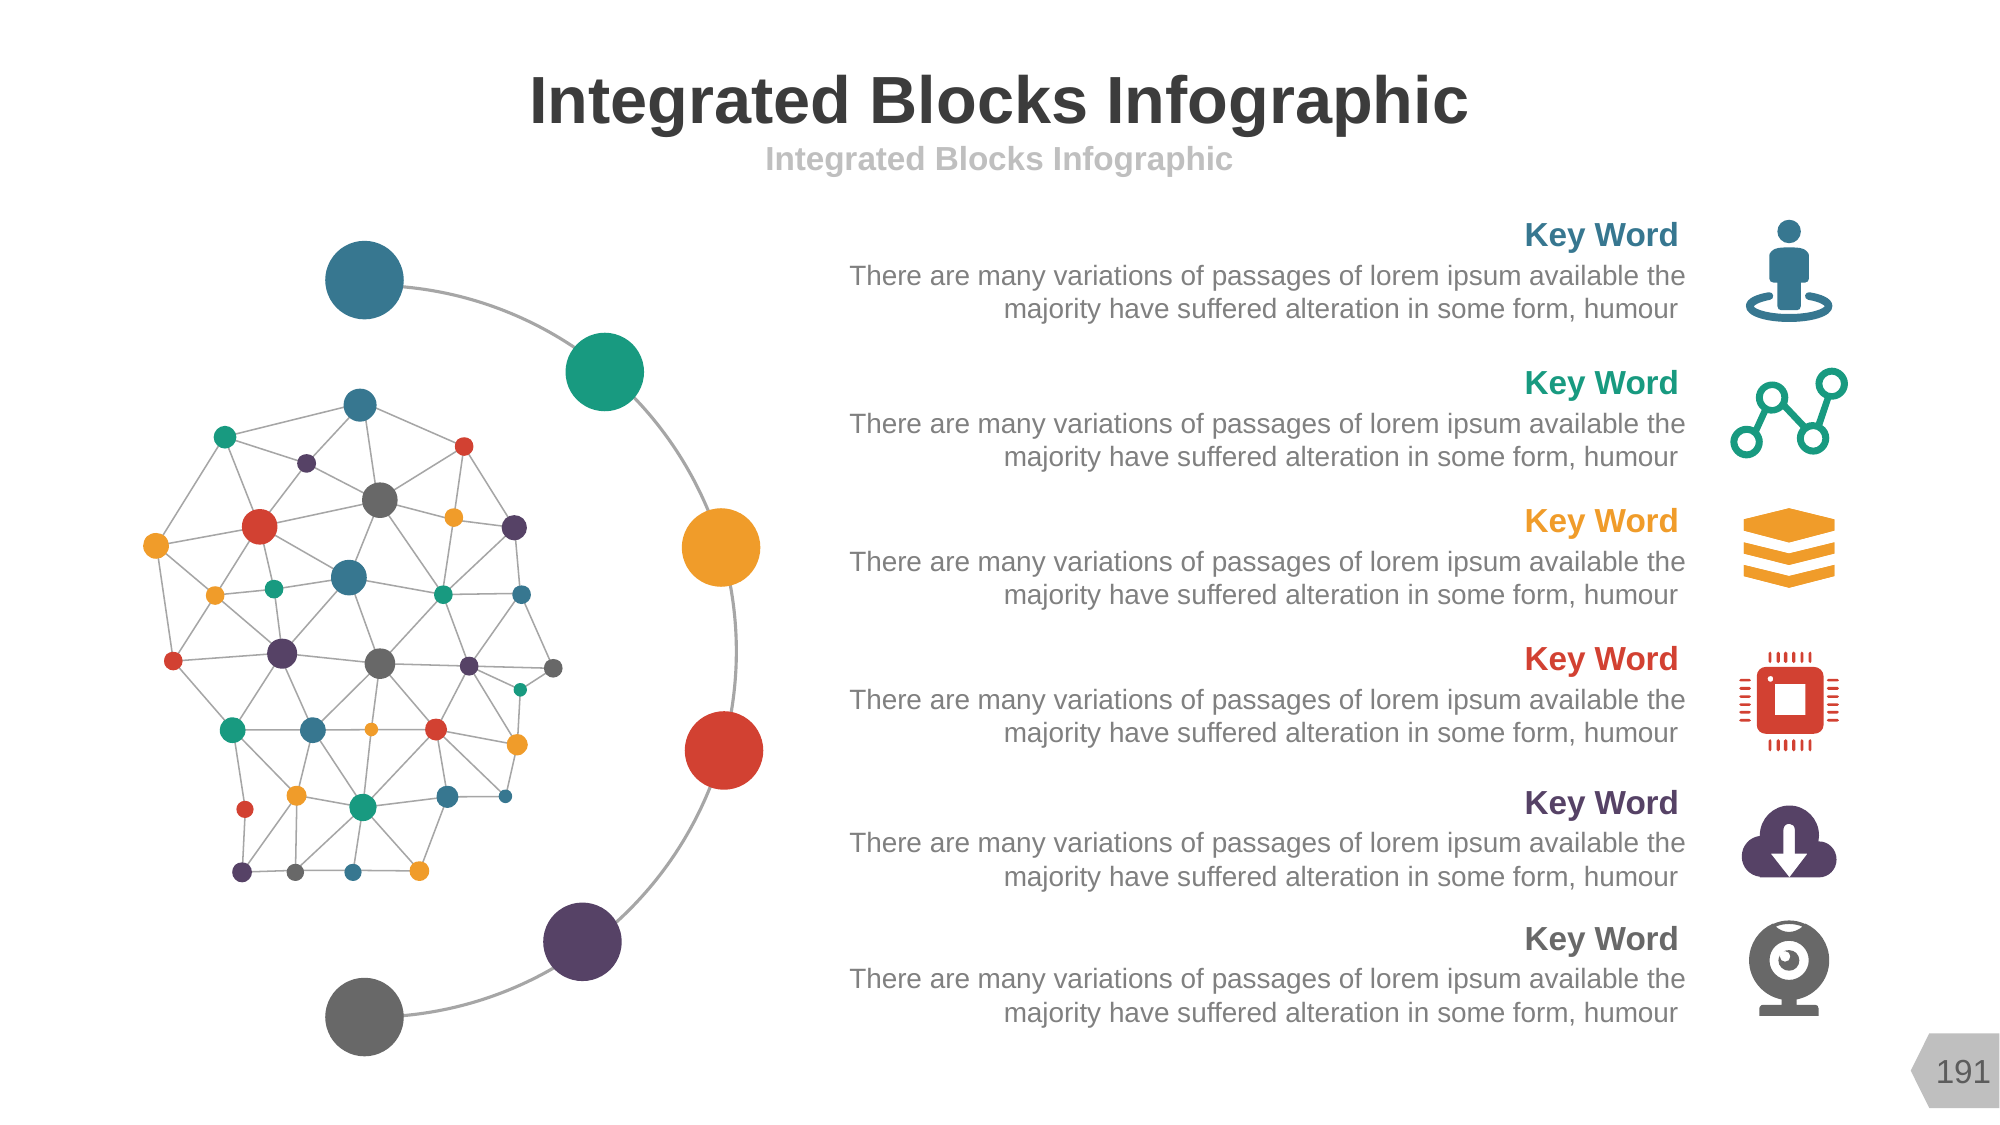

# Integrated Blocks Infographic
Integrated Blocks Infographic
Key Word

There are many variations of passages of lorem ipsum available the majority have suffered alteration in some form, humour

Key Word

There are many variations of passages of lorem ipsum available the majority have suffered alteration in some form, humour
Key Word

There are many variations of passages of lorem ipsum available the majority have suffered alteration in some form, humour
Key Word

There are many variations of passages of lorem ipsum available the majority have suffered alteration in some form, humour

Key Word

There are many variations of passages of lorem ipsum available the majority have suffered alteration in some form, humour

Key Word

There are many variations of passages of lorem ipsum available the majority have suffered alteration in some form, humour